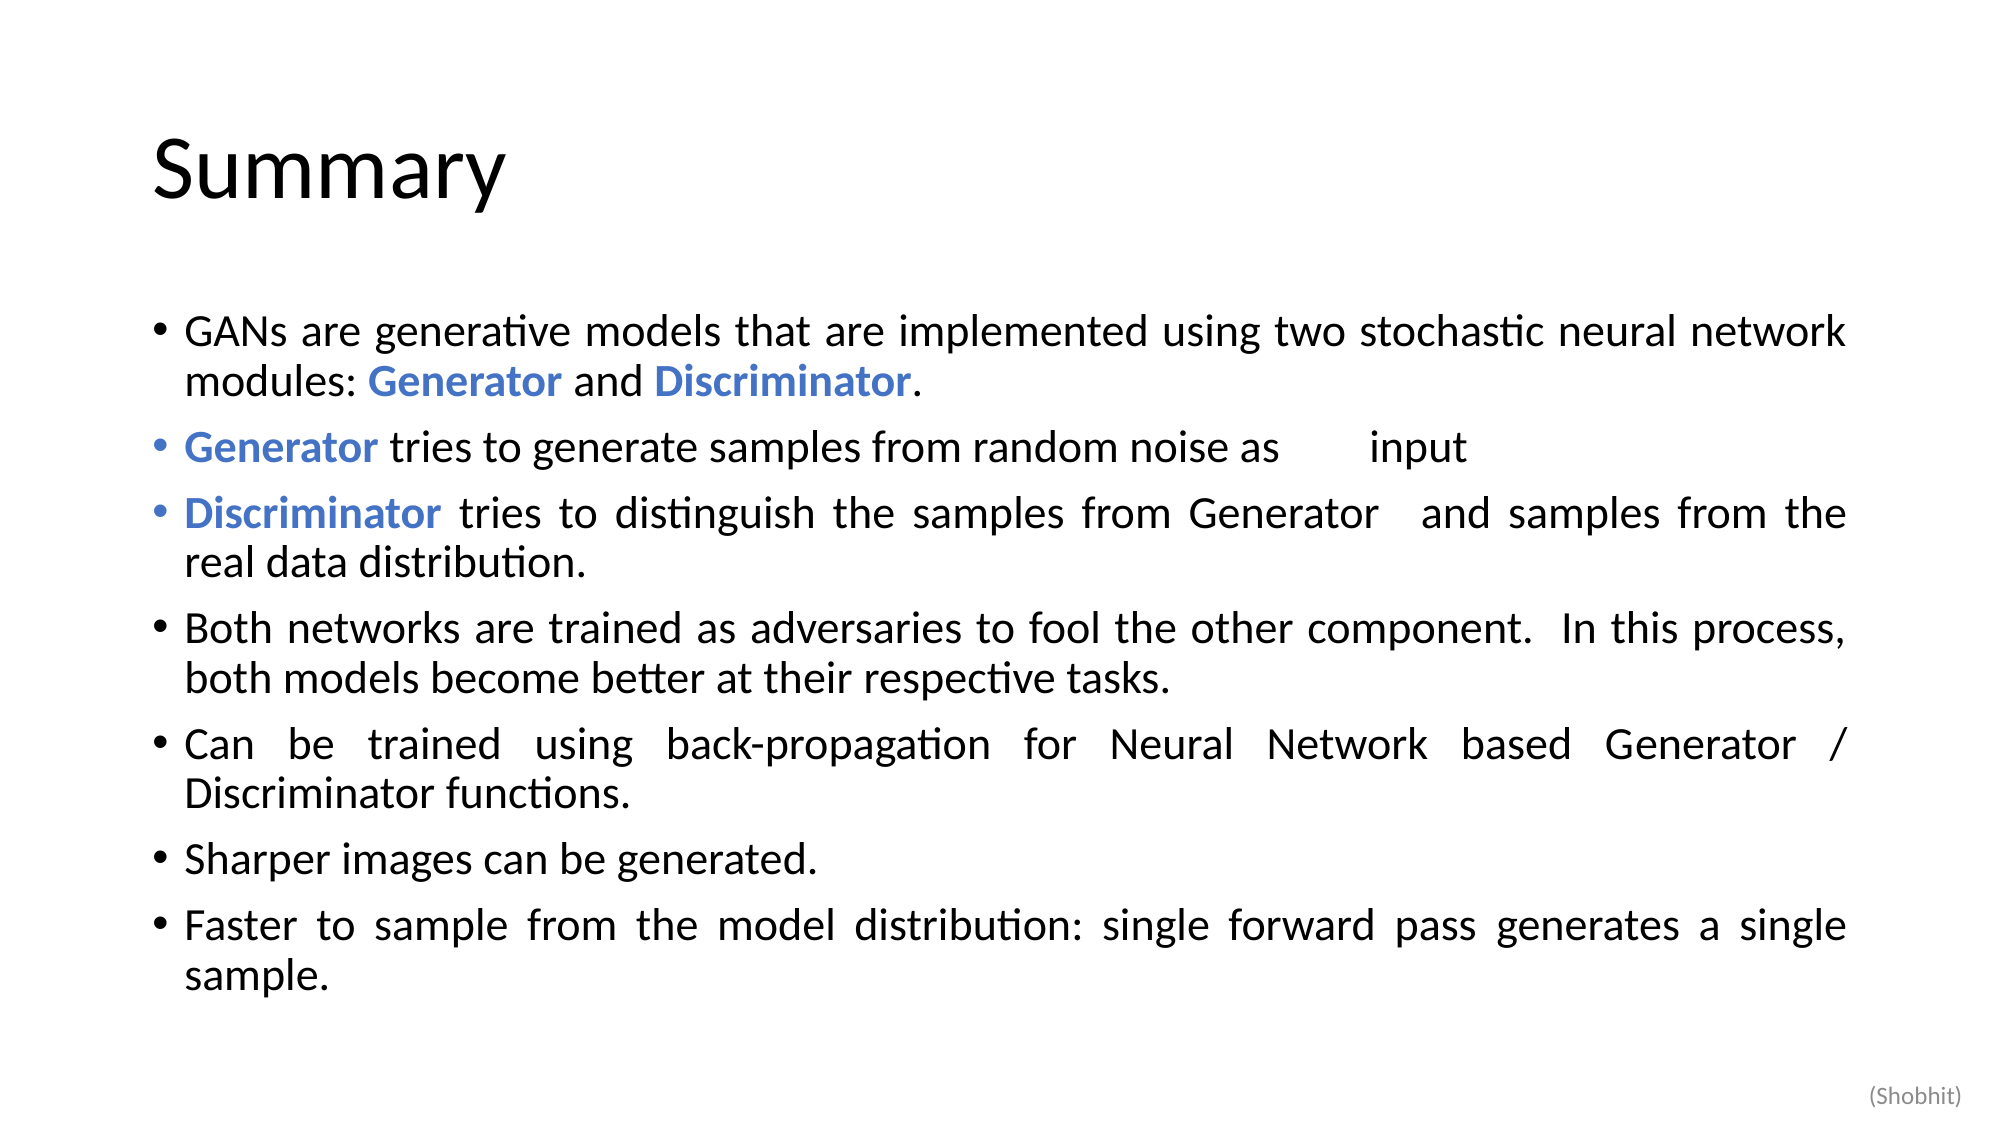

# Summary
GANs are generative models that are implemented using two stochastic neural network modules: Generator and Discriminator.
Generator tries to generate samples from random noise as 	input
Discriminator tries to distinguish the samples from Generator 	and samples from the real data distribution.
Both networks are trained as adversaries to fool the other component.  In this process, both models become better at their respective tasks.
Can be trained using back-propagation for Neural Network based Generator / Discriminator functions.
Sharper images can be generated.
Faster to sample from the model distribution: single forward pass generates a single sample.

(Shobhit)